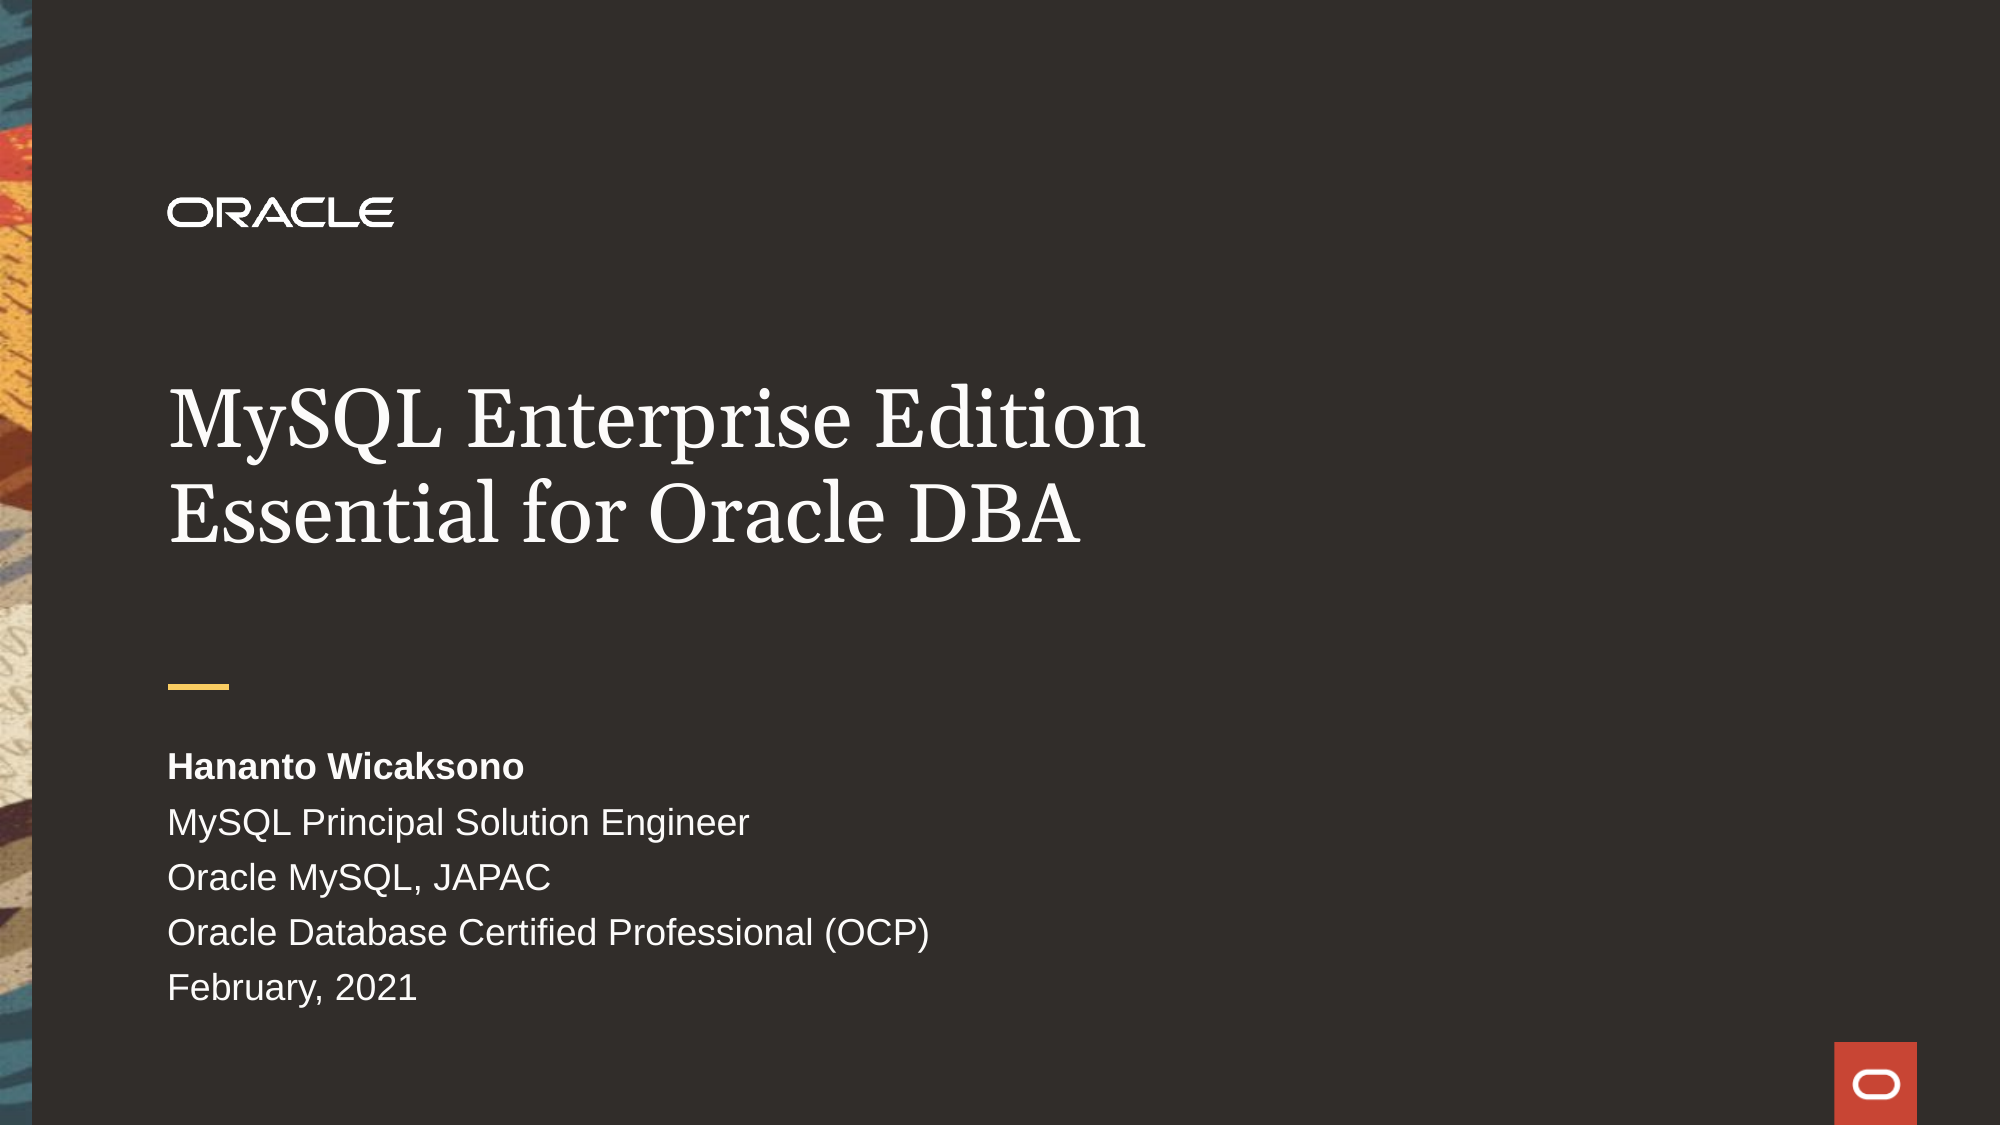

# MySQL Enterprise Edition Essential for Oracle DBA
Hananto Wicaksono
MySQL Principal Solution Engineer
Oracle MySQL, JAPAC
Oracle Database Certified Professional (OCP)
February, 2021